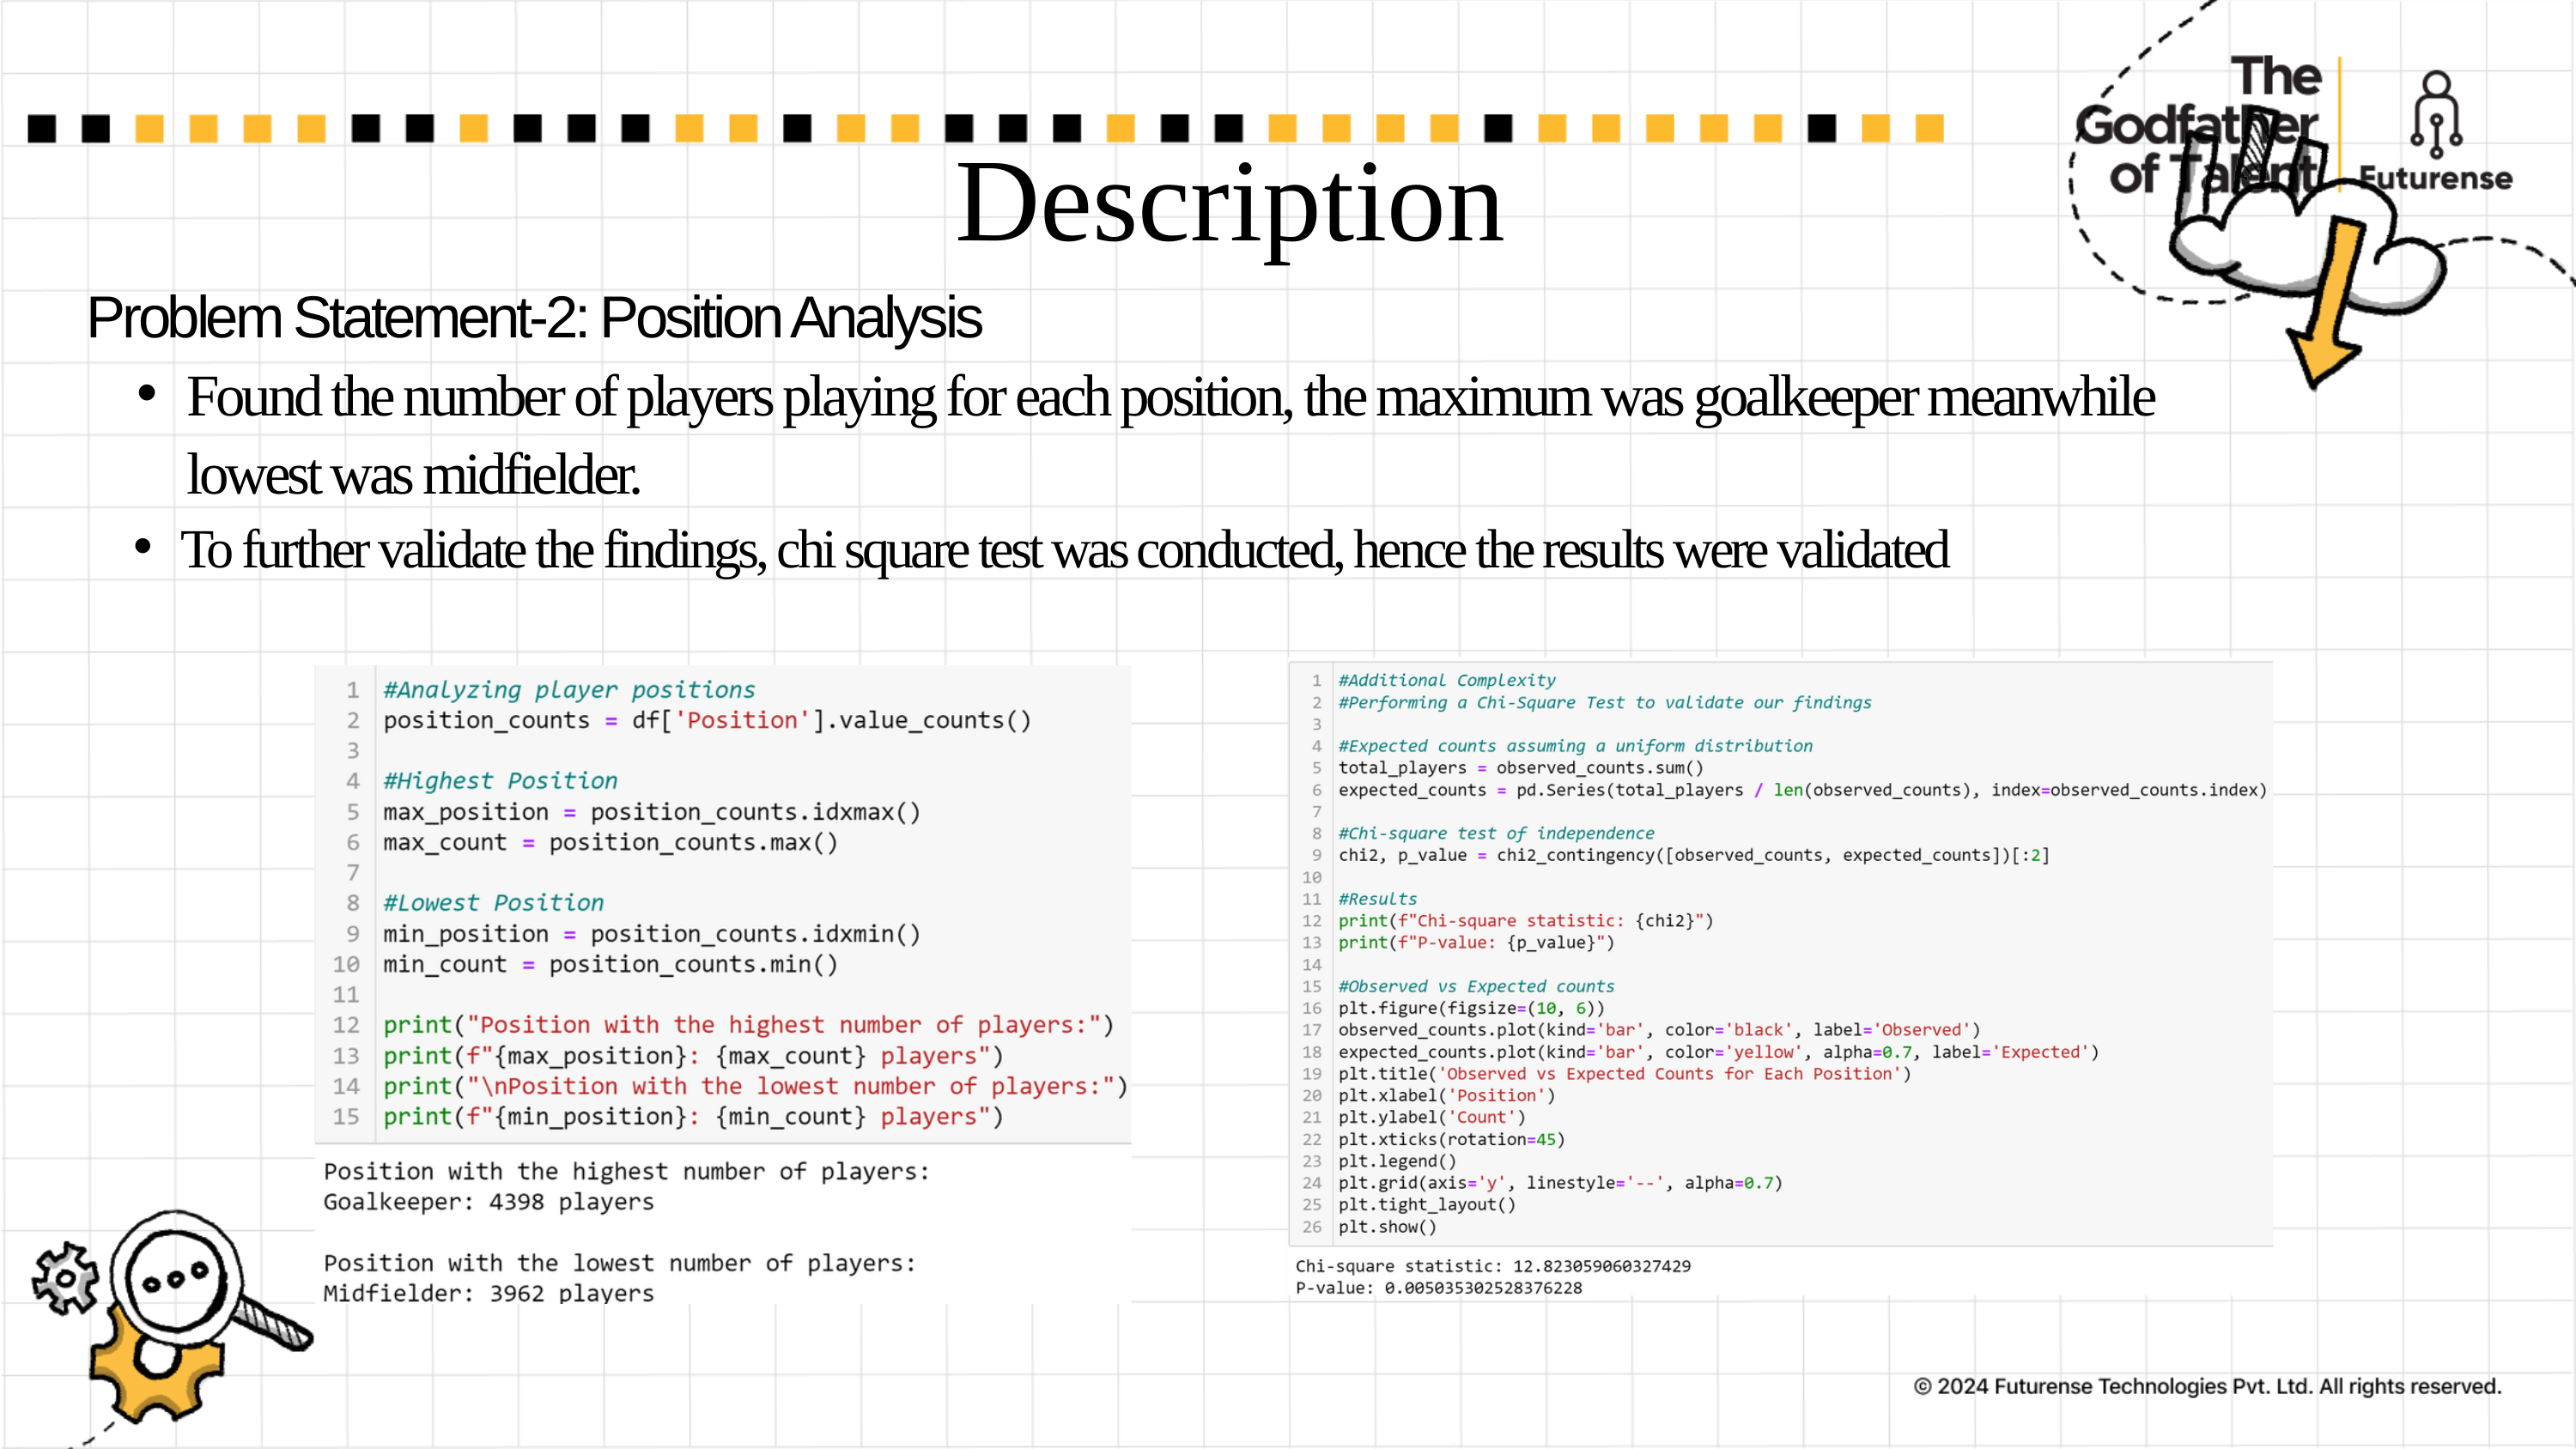

Description
Problem Statement-2: Position Analysis
Found the number of players playing for each position, the maximum was goalkeeper meanwhile lowest was midfielder.
To further validate the findings, chi square test was conducted, hence the results were validated